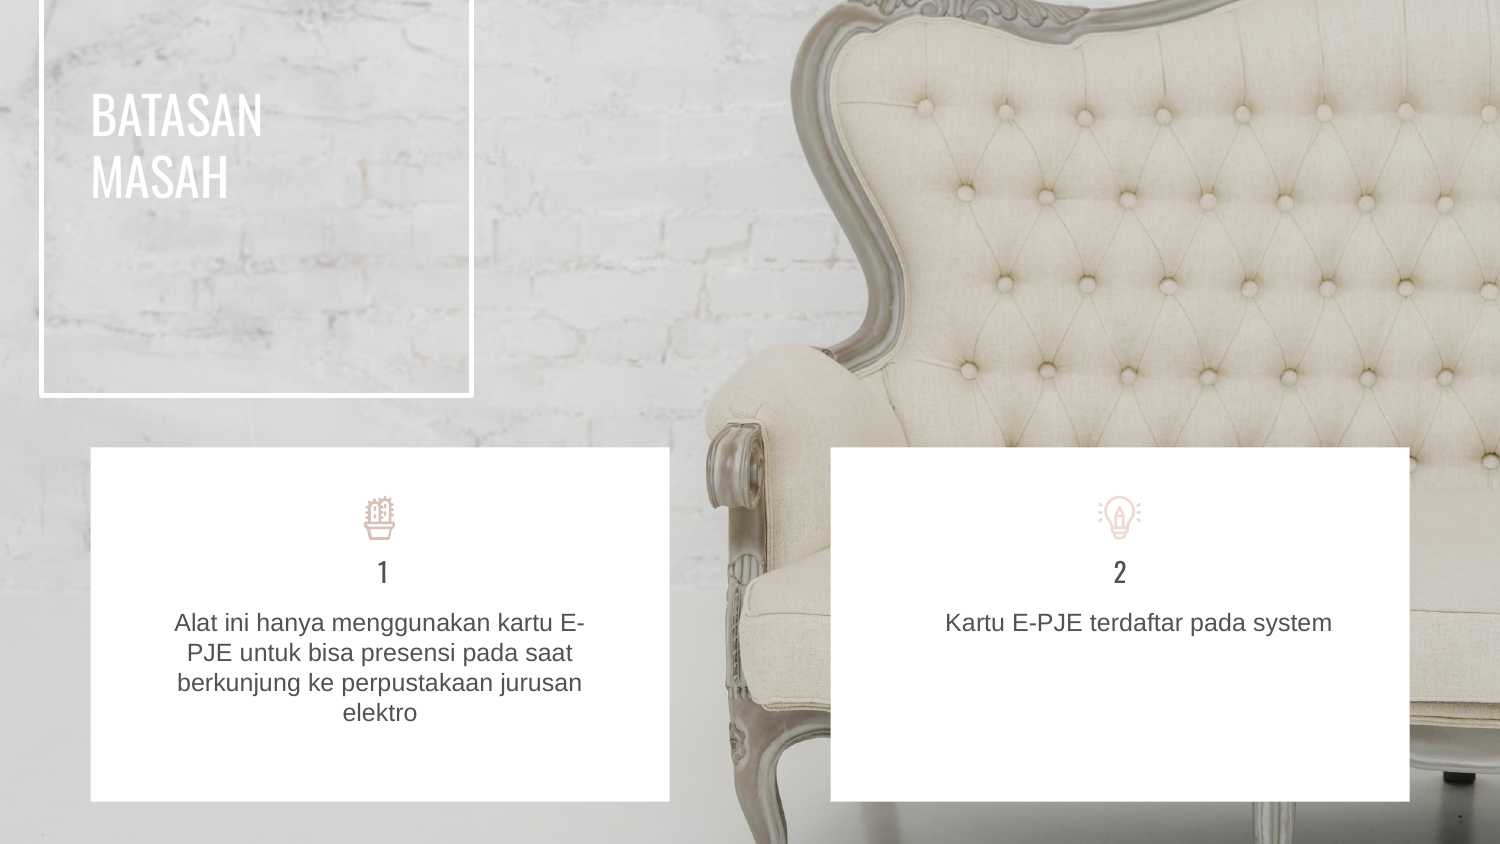

BATASAN MASAH

 1
# 2
Alat ini hanya menggunakan kartu E-PJE untuk bisa presensi pada saat berkunjung ke perpustakaan jurusan elektro
Kartu E-PJE terdaftar pada system